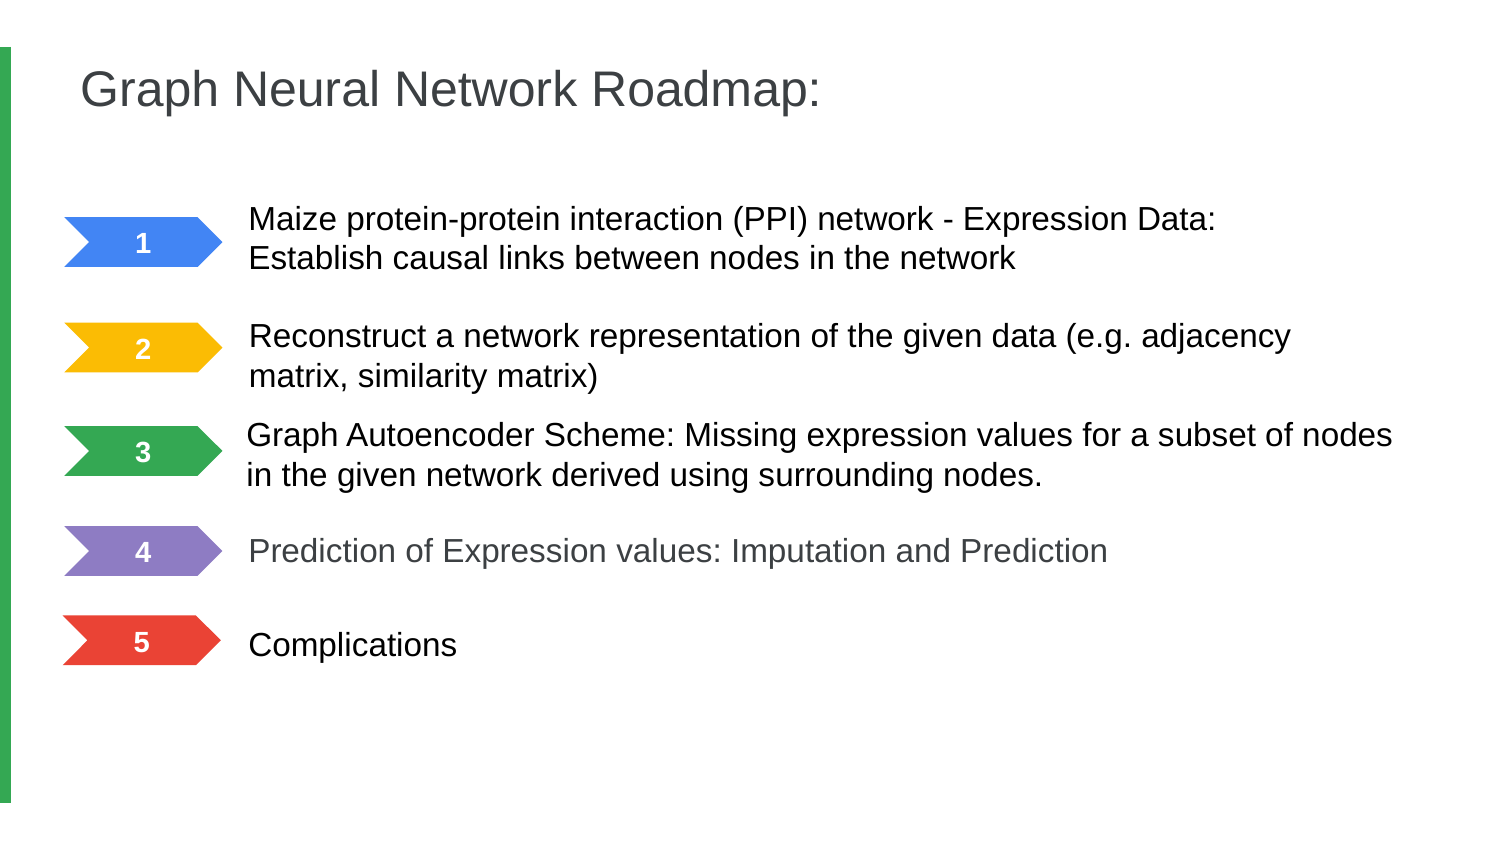

# Graph Neural Network Roadmap:

Maize protein-protein interaction (PPI) network - Expression Data: Establish causal links between nodes in the network
1
Reconstruct a network representation of the given data (e.g. adjacency matrix, similarity matrix)

2
Graph Autoencoder Scheme: Missing expression values for a subset of nodes in the given network derived using surrounding nodes.

3
Prediction of Expression values: Imputation and Prediction
4
Complications

5